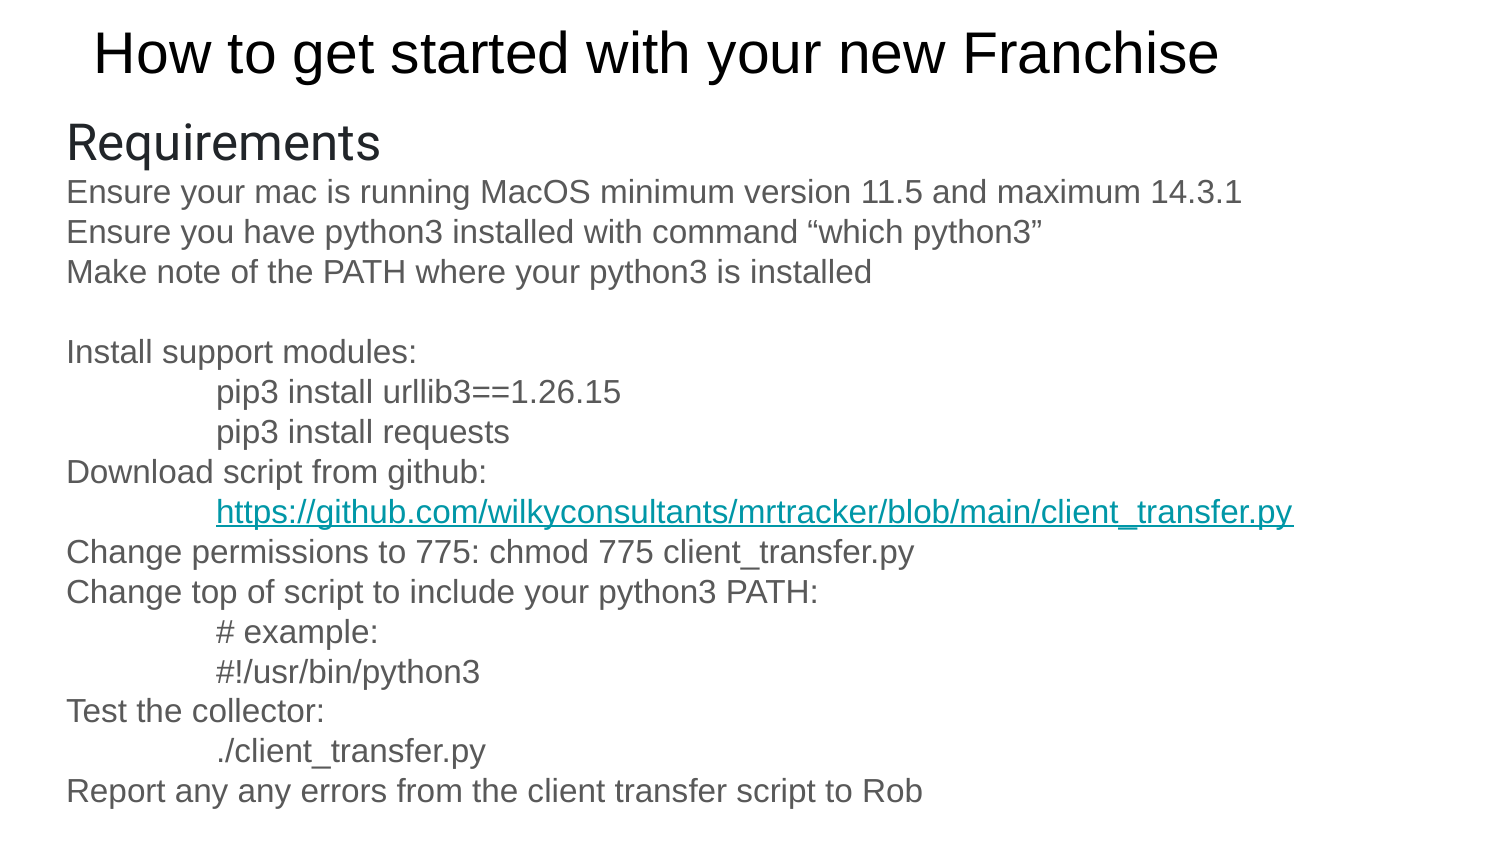

# How to get started with your new Franchise
Requirements
Ensure your mac is running MacOS minimum version 11.5 and maximum 14.3.1
Ensure you have python3 installed with command “which python3”
Make note of the PATH where your python3 is installed

Install support modules:
	pip3 install urllib3==1.26.15
	pip3 install requests
Download script from github:
	https://github.com/wilkyconsultants/mrtracker/blob/main/client_transfer.py
Change permissions to 775: chmod 775 client_transfer.py
Change top of script to include your python3 PATH:
	# example:
	#!/usr/bin/python3
Test the collector:
	./client_transfer.py
Report any any errors from the client transfer script to Rob